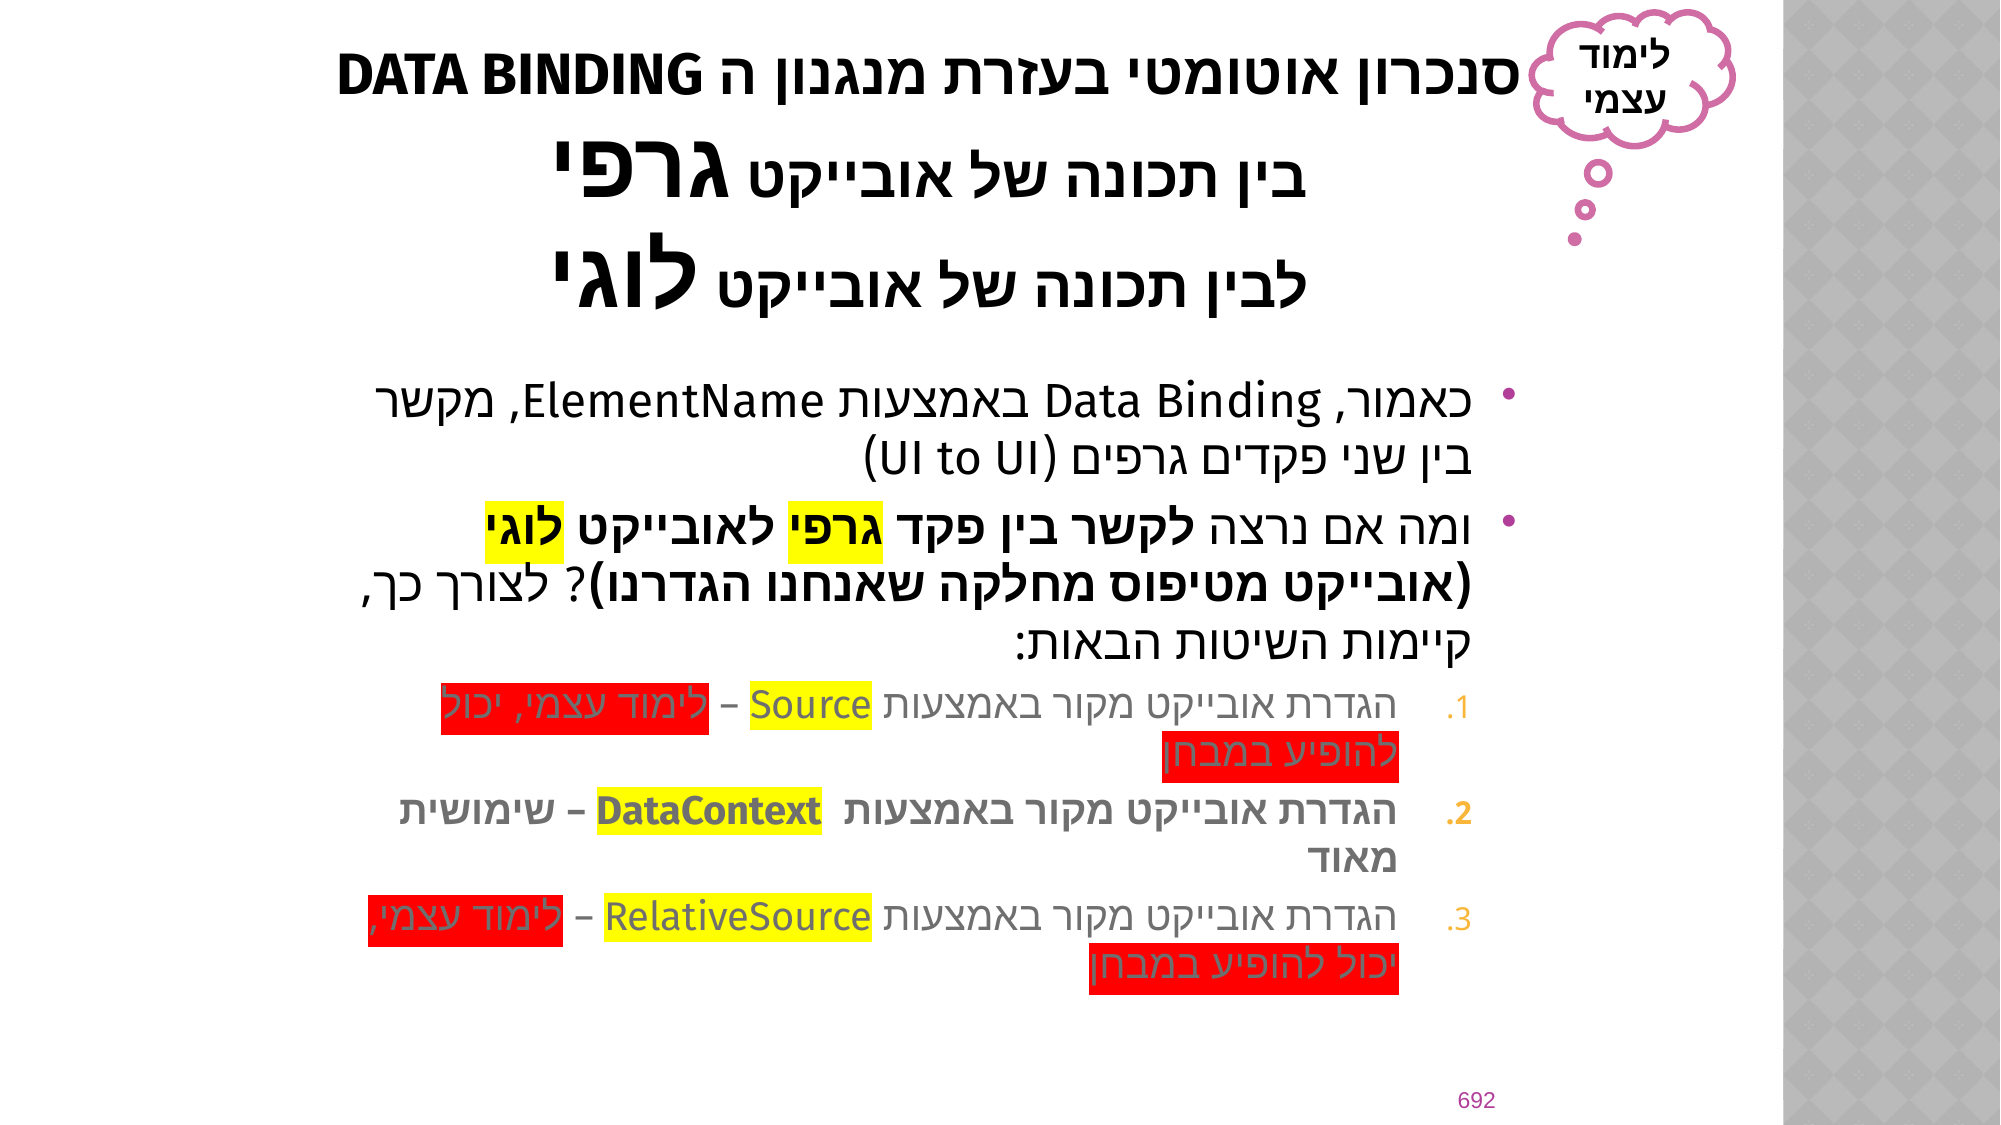

לימוד עצמי
# סנכרון אוטומטי בעזרת מנגנון ה DaTA BINDING בין תכונה של אובייקט גרפי לבין תכונה של אובייקט לוגי
כאמור, Data Binding באמצעות ElementName, מקשר בין שני פקדים גרפים (UI to UI)
ומה אם נרצה לקשר בין פקד גרפי לאובייקט לוגי (אובייקט מטיפוס מחלקה שאנחנו הגדרנו)? לצורך כך, קיימות השיטות הבאות:
הגדרת אובייקט מקור באמצעות Source – לימוד עצמי, יכול להופיע במבחן
הגדרת אובייקט מקור באמצעות  DataContext – שימושית מאוד
הגדרת אובייקט מקור באמצעות RelativeSource – לימוד עצמי, יכול להופיע במבחן
692